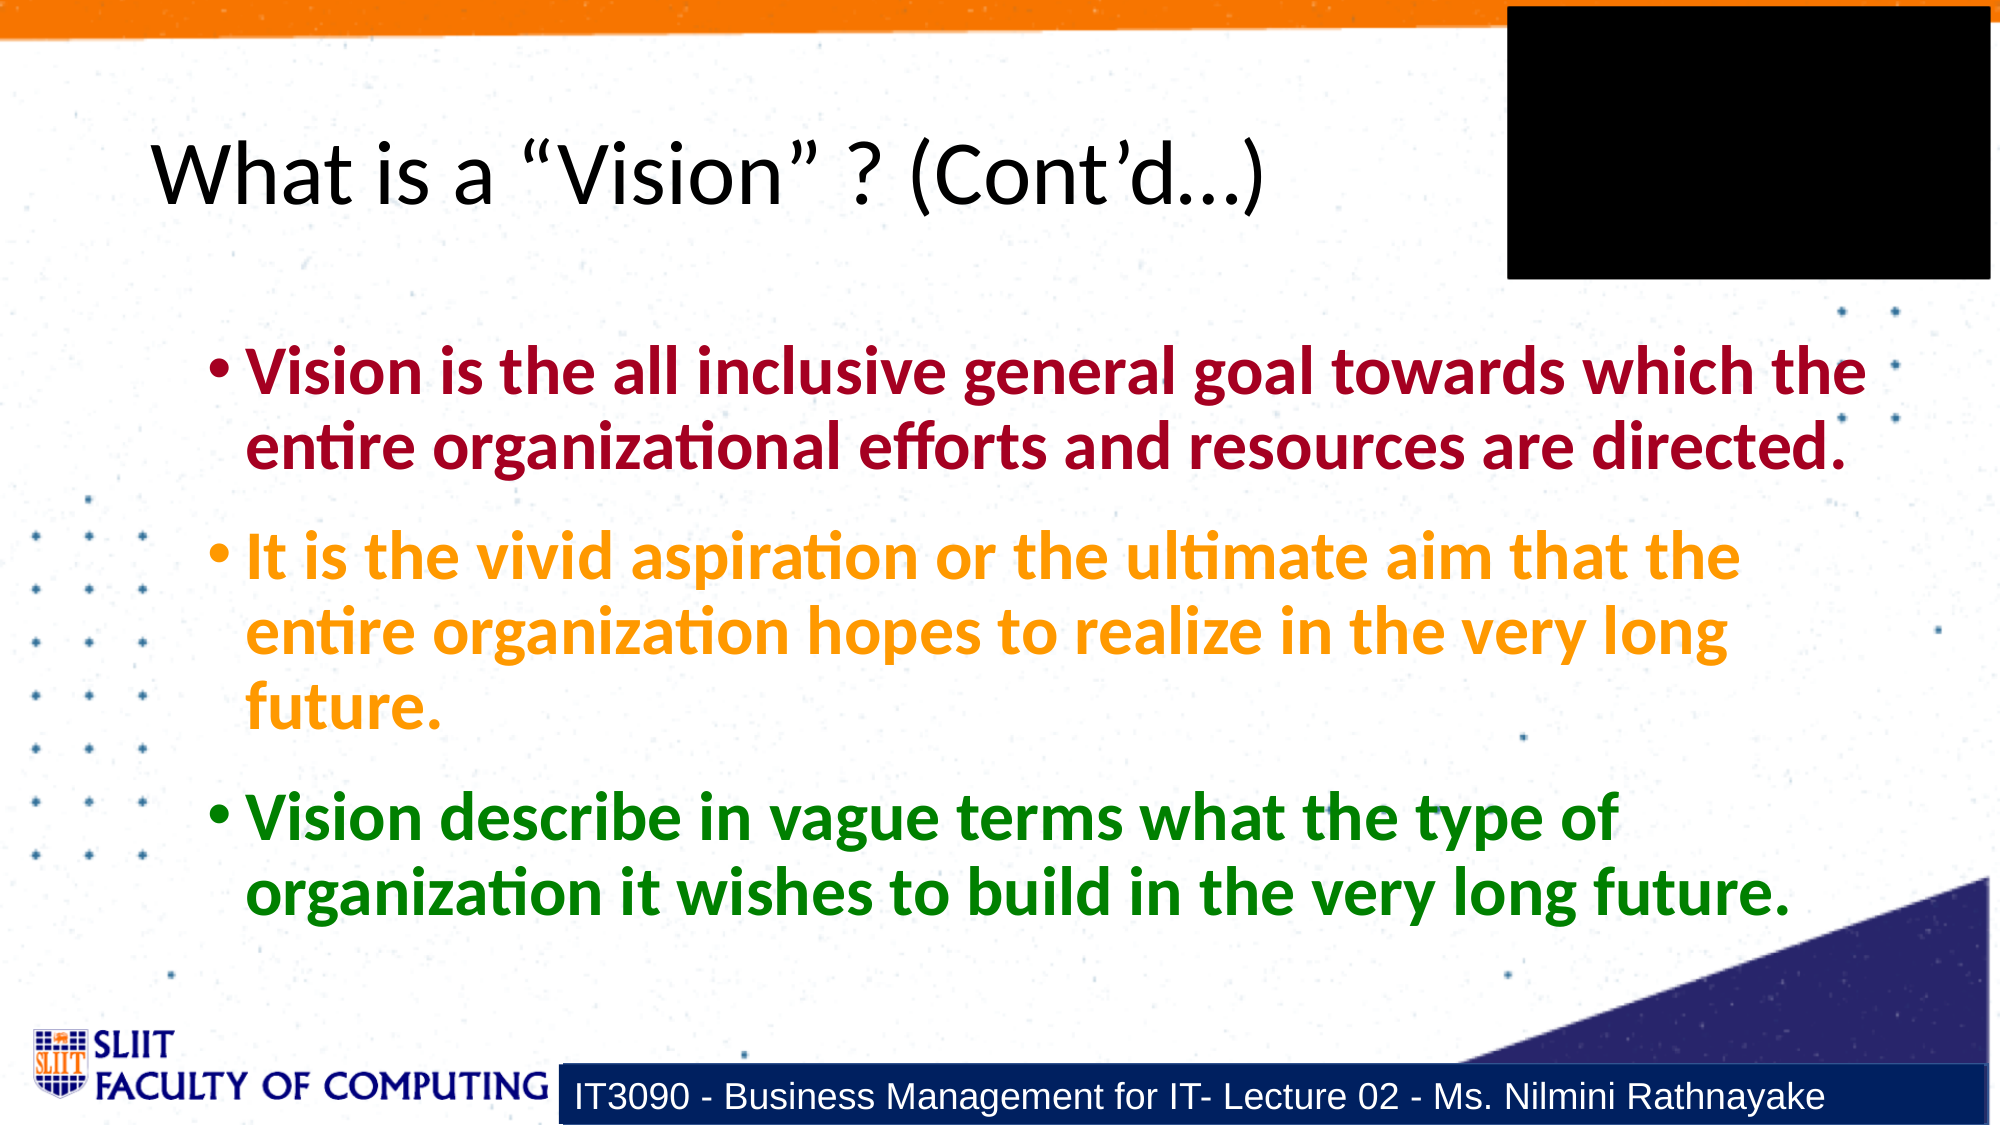

What is a “Vision” ? (Cont’d…)

Vision is the all inclusive general goal towards which the entire organizational efforts and resources are directed.
It is the vivid aspiration or the ultimate aim that the entire organization hopes to realize in the very long future.
Vision describe in vague terms what the type of organization it wishes to build in the very long future.

IT3090 - Business Management for IT- Lecture 02 - Ms. Nilmini Rathnayake